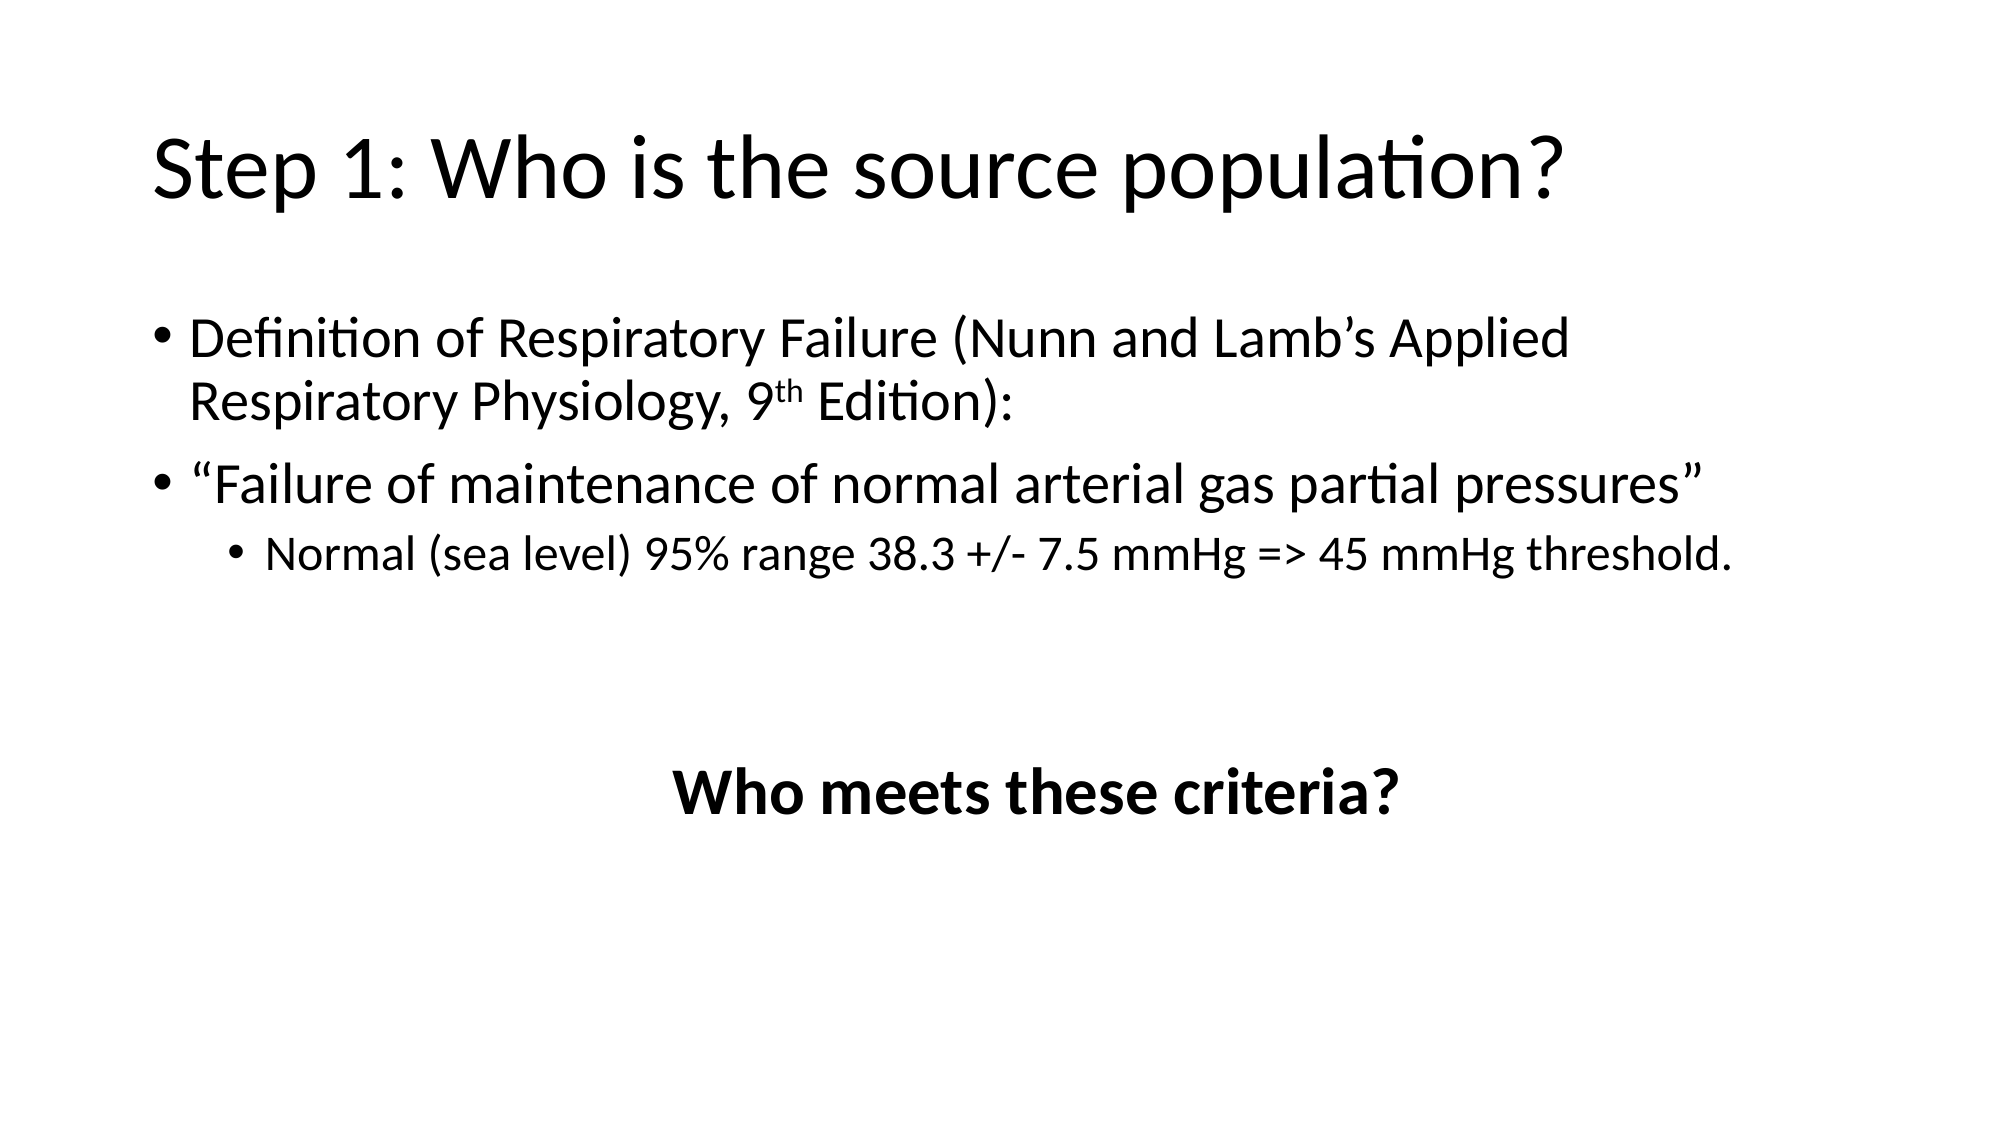

# Step 1: Who is the source population?
Definition of Respiratory Failure (Nunn and Lamb’s Applied Respiratory Physiology, 9th Edition):
“Failure of maintenance of normal arterial gas partial pressures”
Normal (sea level) 95% range 38.3 +/- 7.5 mmHg => 45 mmHg threshold.

Who meets these criteria?